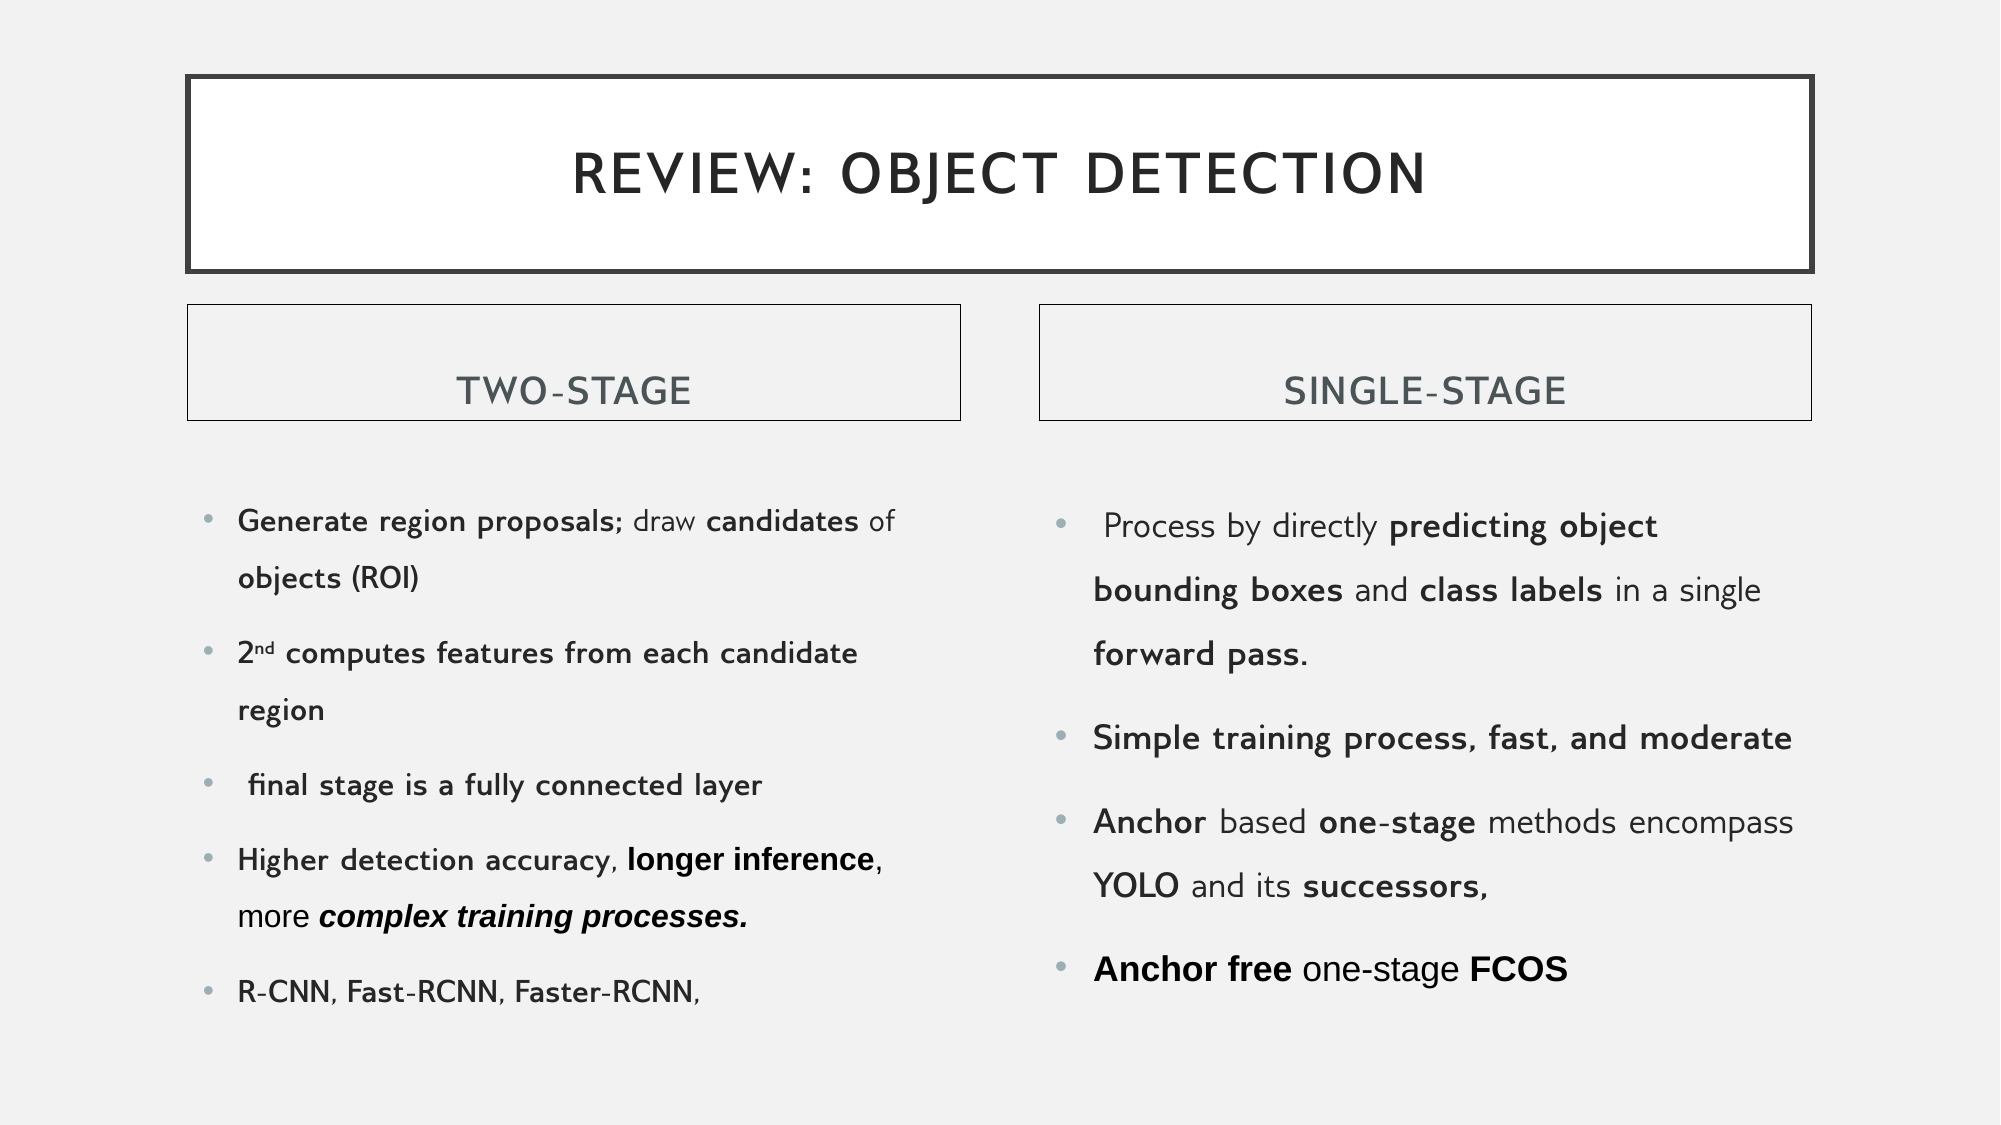

# Review: Object detection
Single-stage
Two-Stage
Generate region proposals; draw candidates of objects (ROI)
2nd computes features from each candidate region
 final stage is a fully connected layer
Higher detection accuracy, longer inference, more complex training processes.
R-CNN, Fast-RCNN, Faster-RCNN,
 Process by directly predicting object bounding boxes and class labels in a single forward pass.
Simple training process, fast, and moderate
Anchor based one-stage methods encompass YOLO and its successors,
Anchor free one-stage FCOS